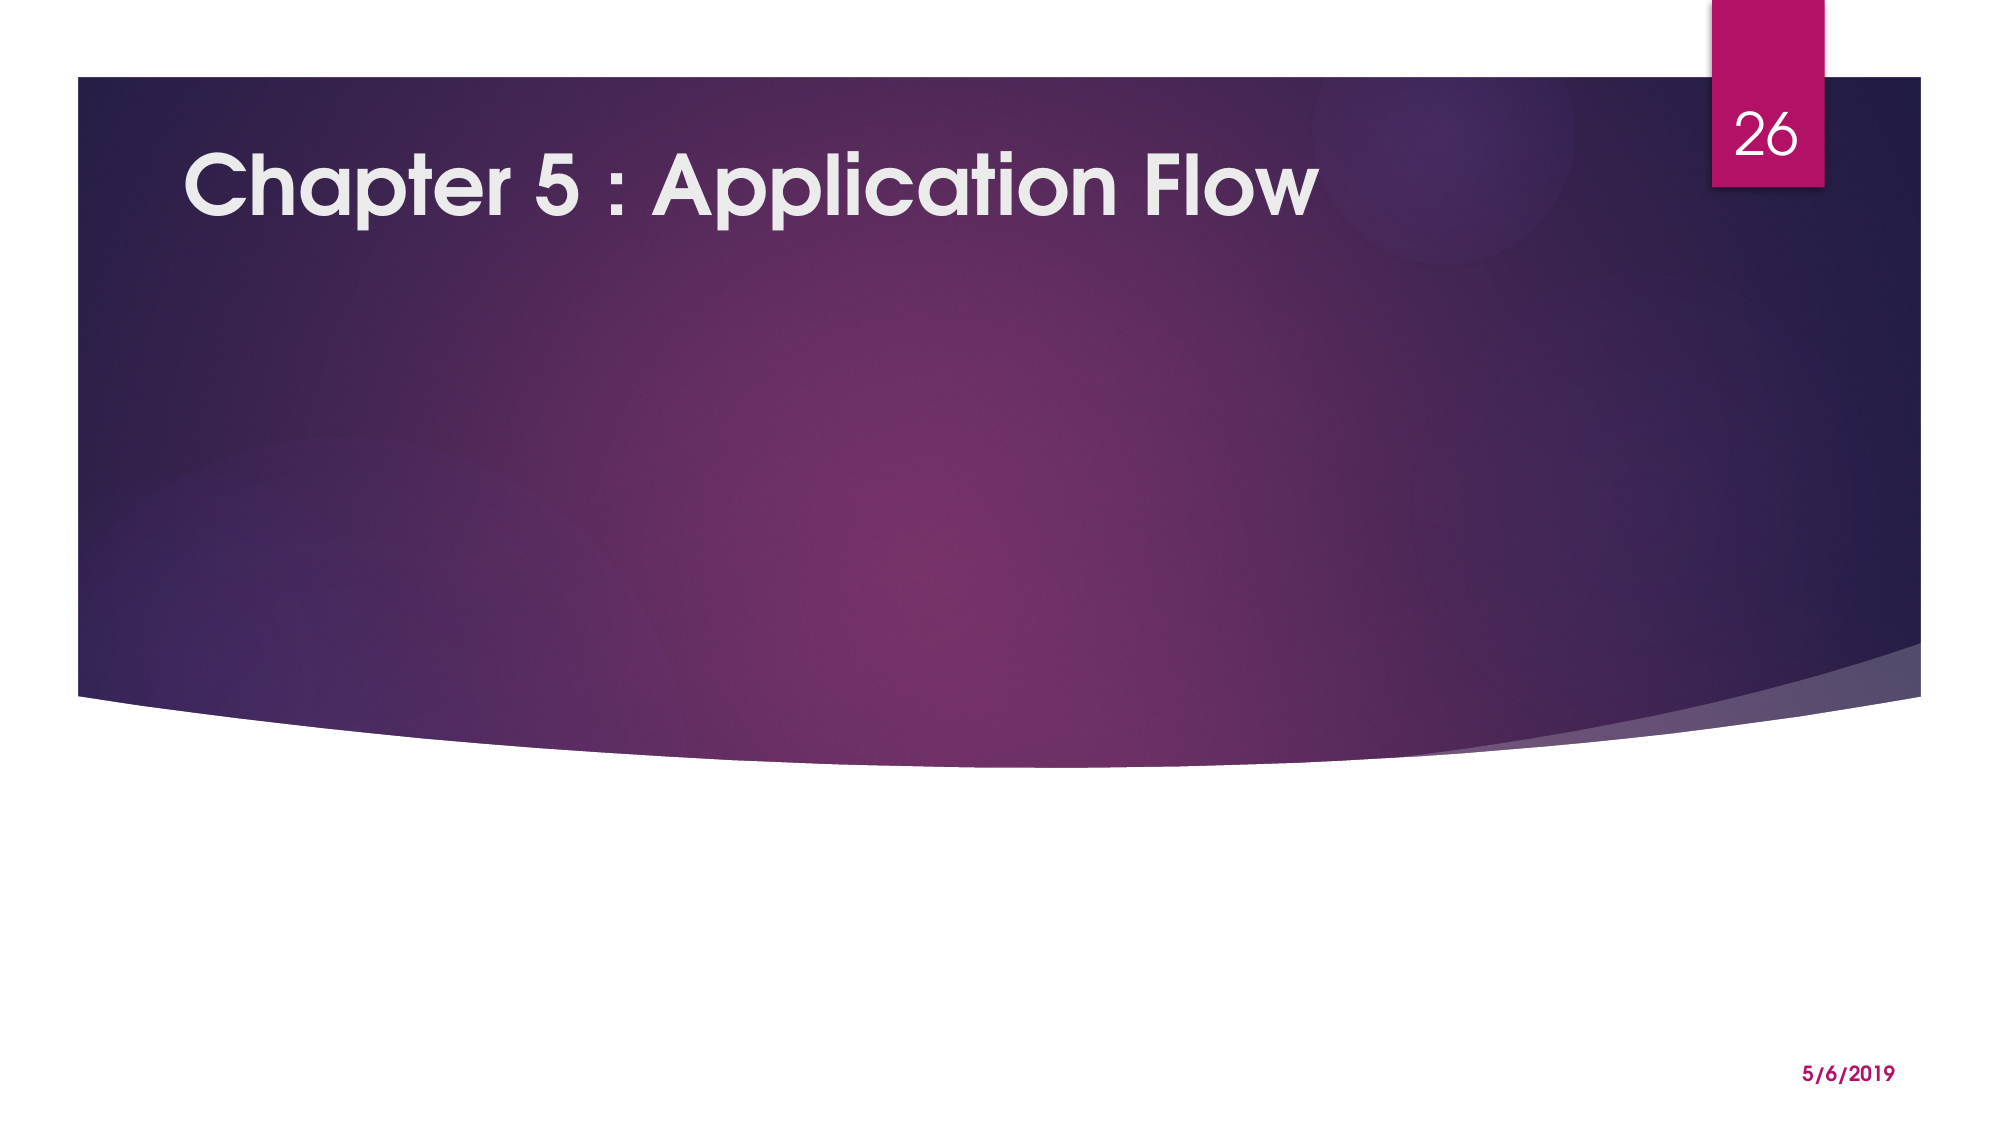

26
# Chapter 5 : Application Flow

5/6/2019